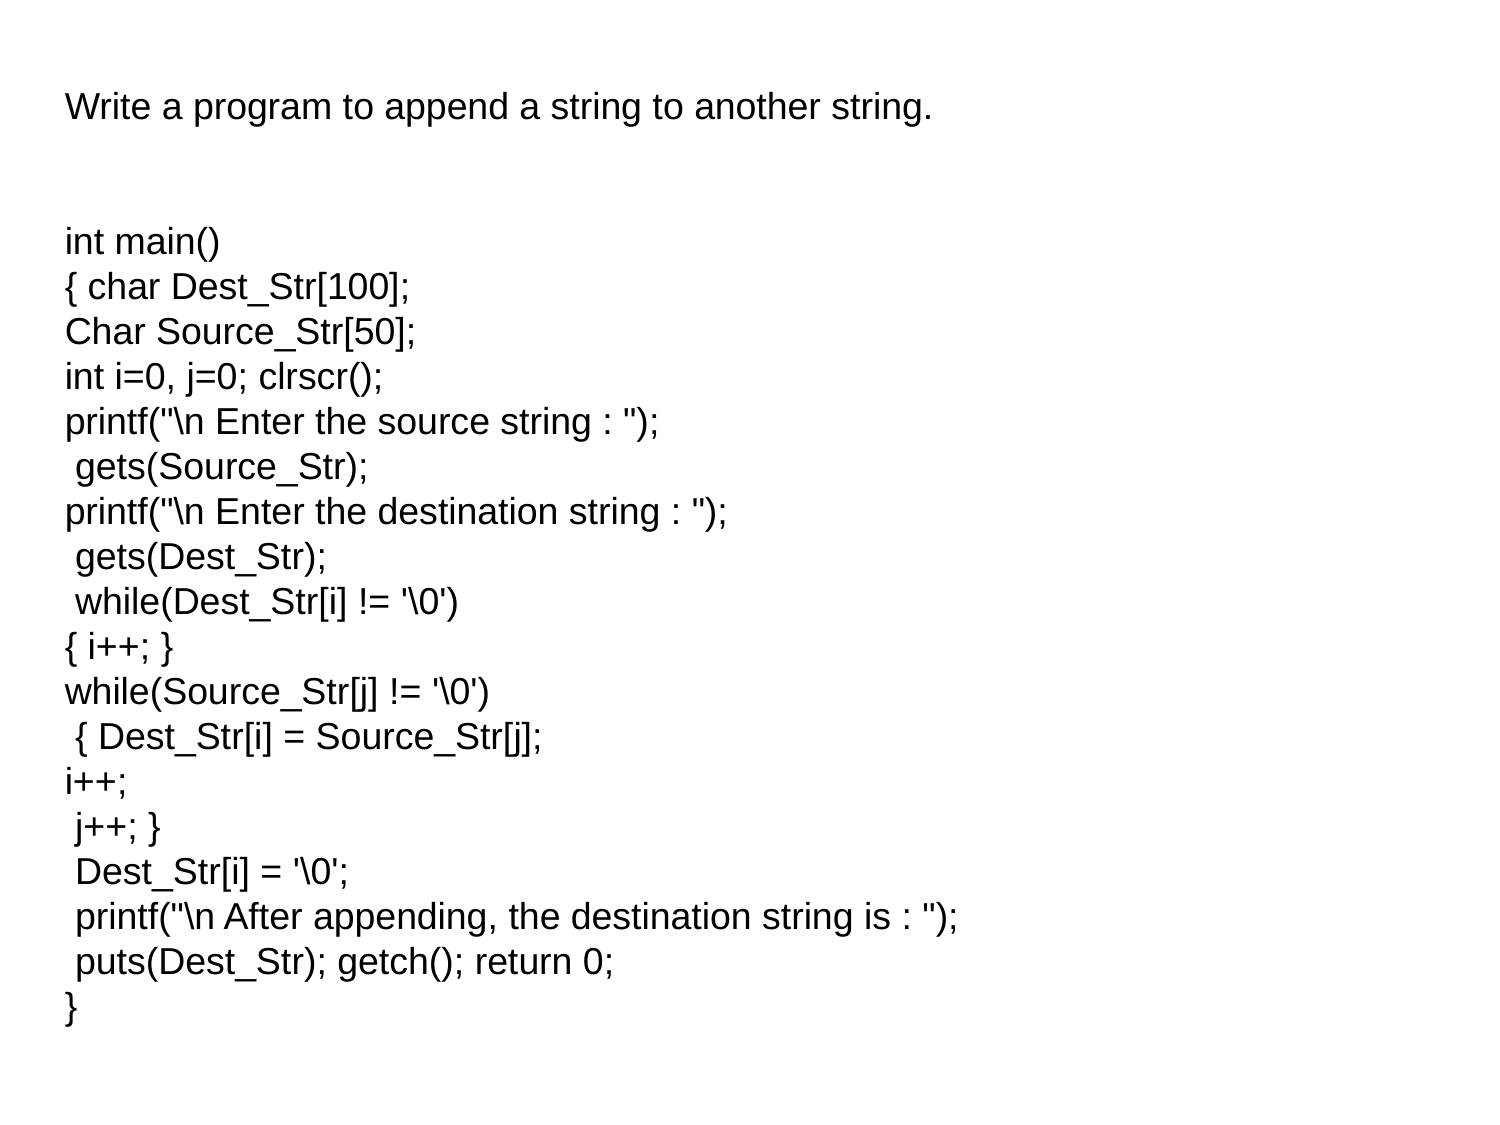

Write a program to append a string to another string.

int main()
{ char Dest_Str[100];
Char Source_Str[50];
int i=0, j=0; clrscr();
printf("\n Enter the source string : ");
 gets(Source_Str);
printf("\n Enter the destination string : ");
 gets(Dest_Str);
 while(Dest_Str[i] != '\0')
{ i++; }
while(Source_Str[j] != '\0')
 { Dest_Str[i] = Source_Str[j];
i++;
 j++; }
 Dest_Str[i] = '\0';
 printf("\n After appending, the destination string is : ");
 puts(Dest_Str); getch(); return 0;
}